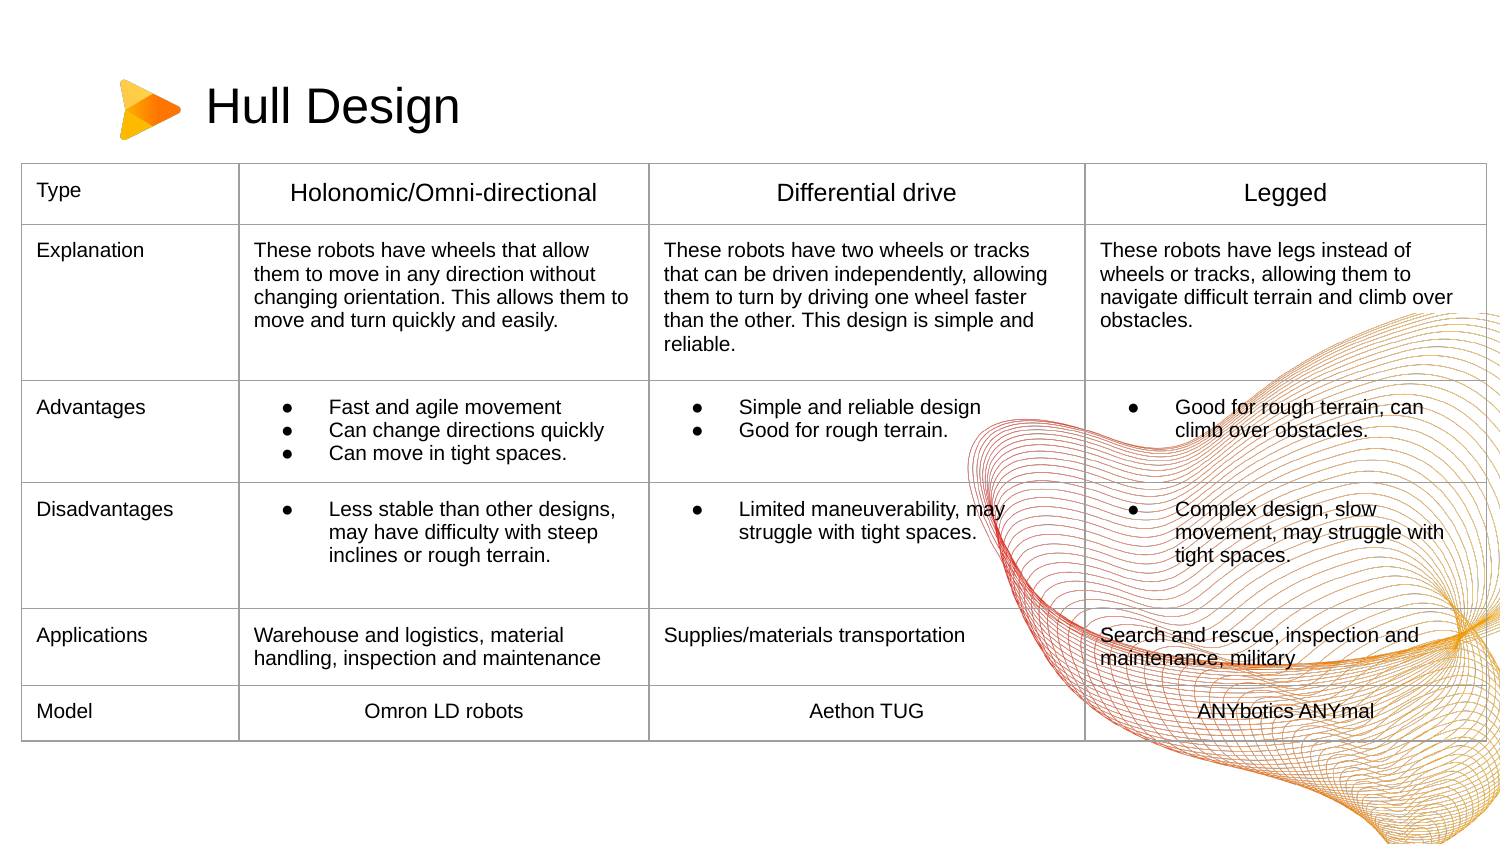

# Hull Design
| Type | Holonomic/Omni-directional | Differential drive | Legged |
| --- | --- | --- | --- |
| Explanation | These robots have wheels that allow them to move in any direction without changing orientation. This allows them to move and turn quickly and easily. | These robots have two wheels or tracks that can be driven independently, allowing them to turn by driving one wheel faster than the other. This design is simple and reliable. | These robots have legs instead of wheels or tracks, allowing them to navigate difficult terrain and climb over obstacles. |
| Advantages | Fast and agile movement Can change directions quickly Can move in tight spaces. | Simple and reliable design Good for rough terrain. | Good for rough terrain, can climb over obstacles. |
| Disadvantages | Less stable than other designs, may have difficulty with steep inclines or rough terrain. | Limited maneuverability, may struggle with tight spaces. | Complex design, slow movement, may struggle with tight spaces. |
| Applications | Warehouse and logistics, material handling, inspection and maintenance | Supplies/materials transportation | Search and rescue, inspection and maintenance, military |
| Model | Omron LD robots | Aethon TUG | ANYbotics ANYmal |